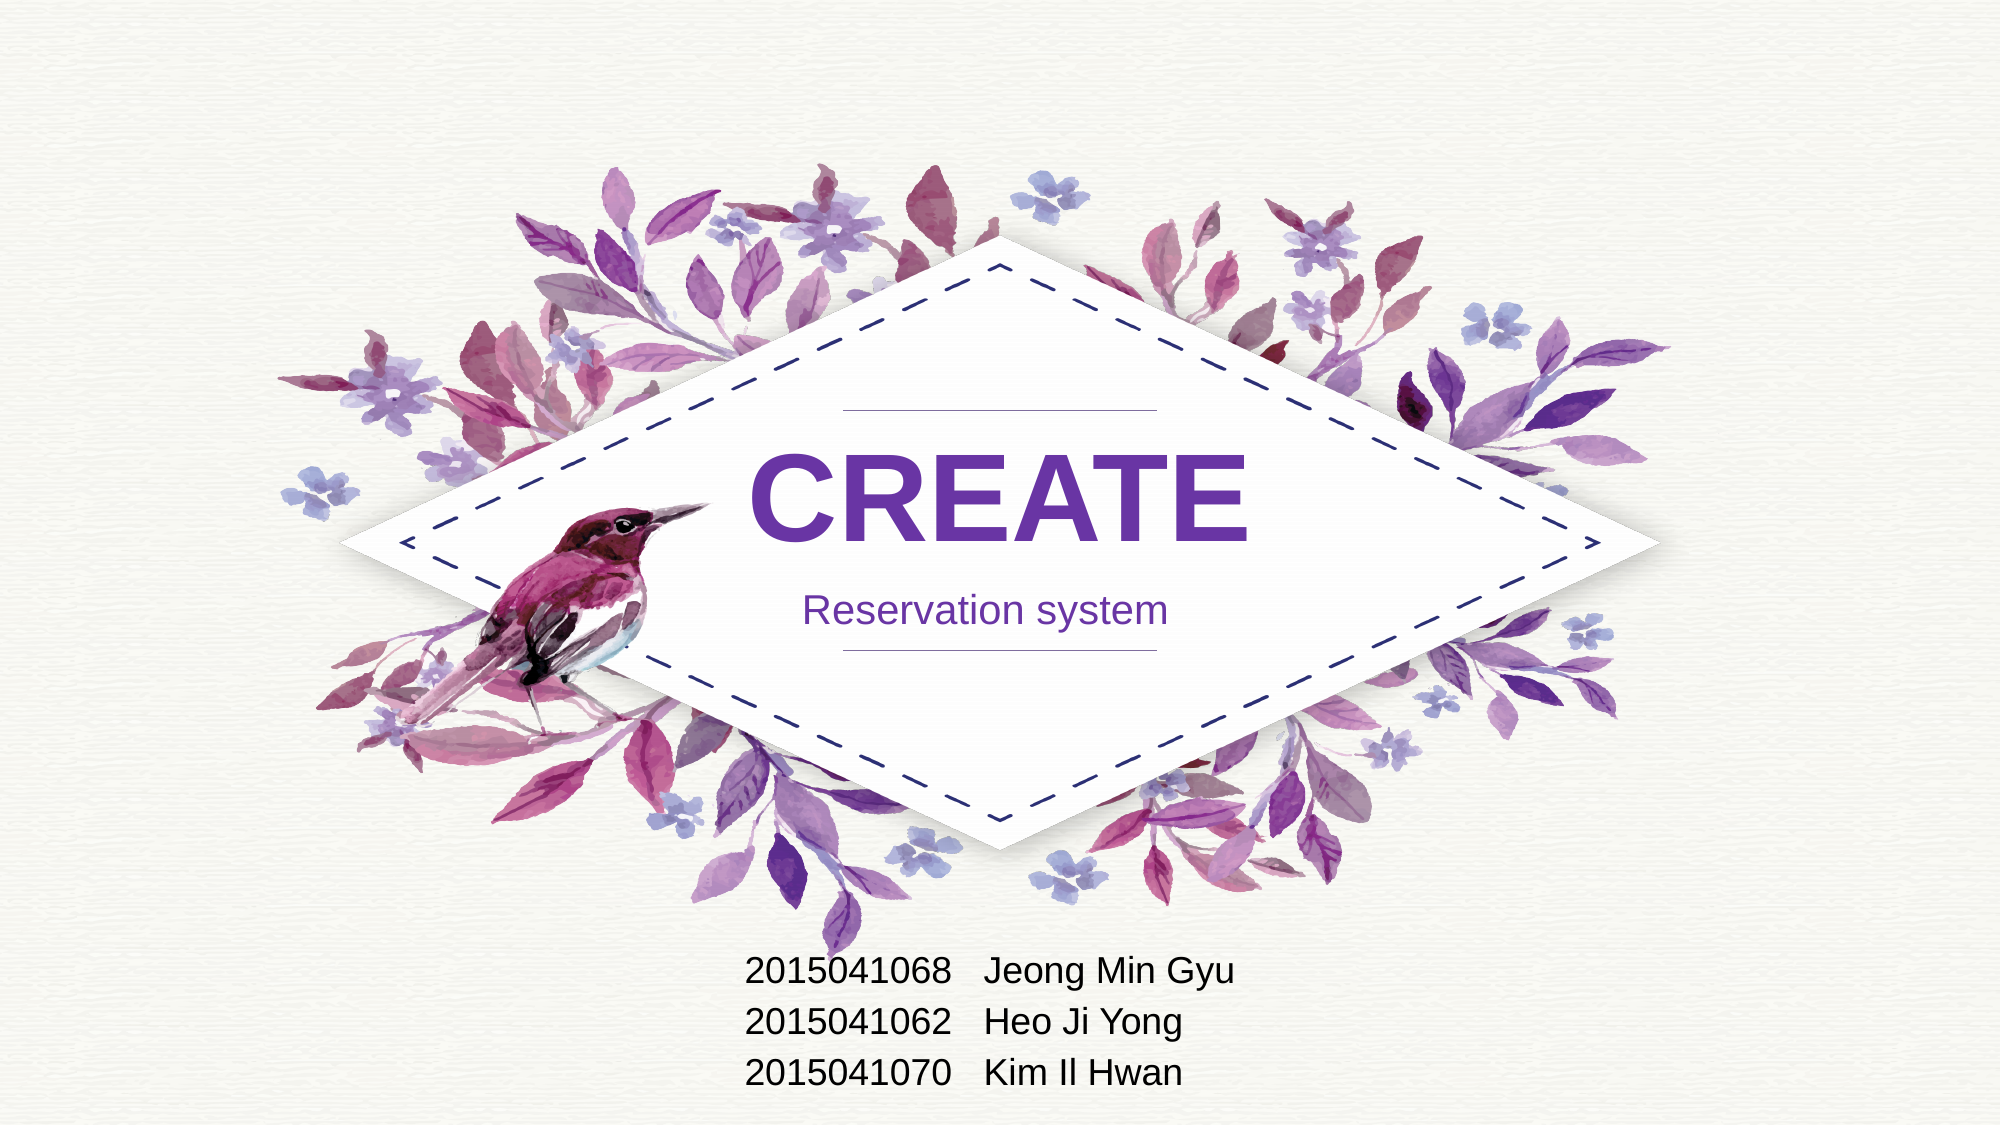

CREATE
Reservation system
2015041068   Jeong Min Gyu
2015041062   Heo Ji Yong
2015041070   Kim Il Hwan